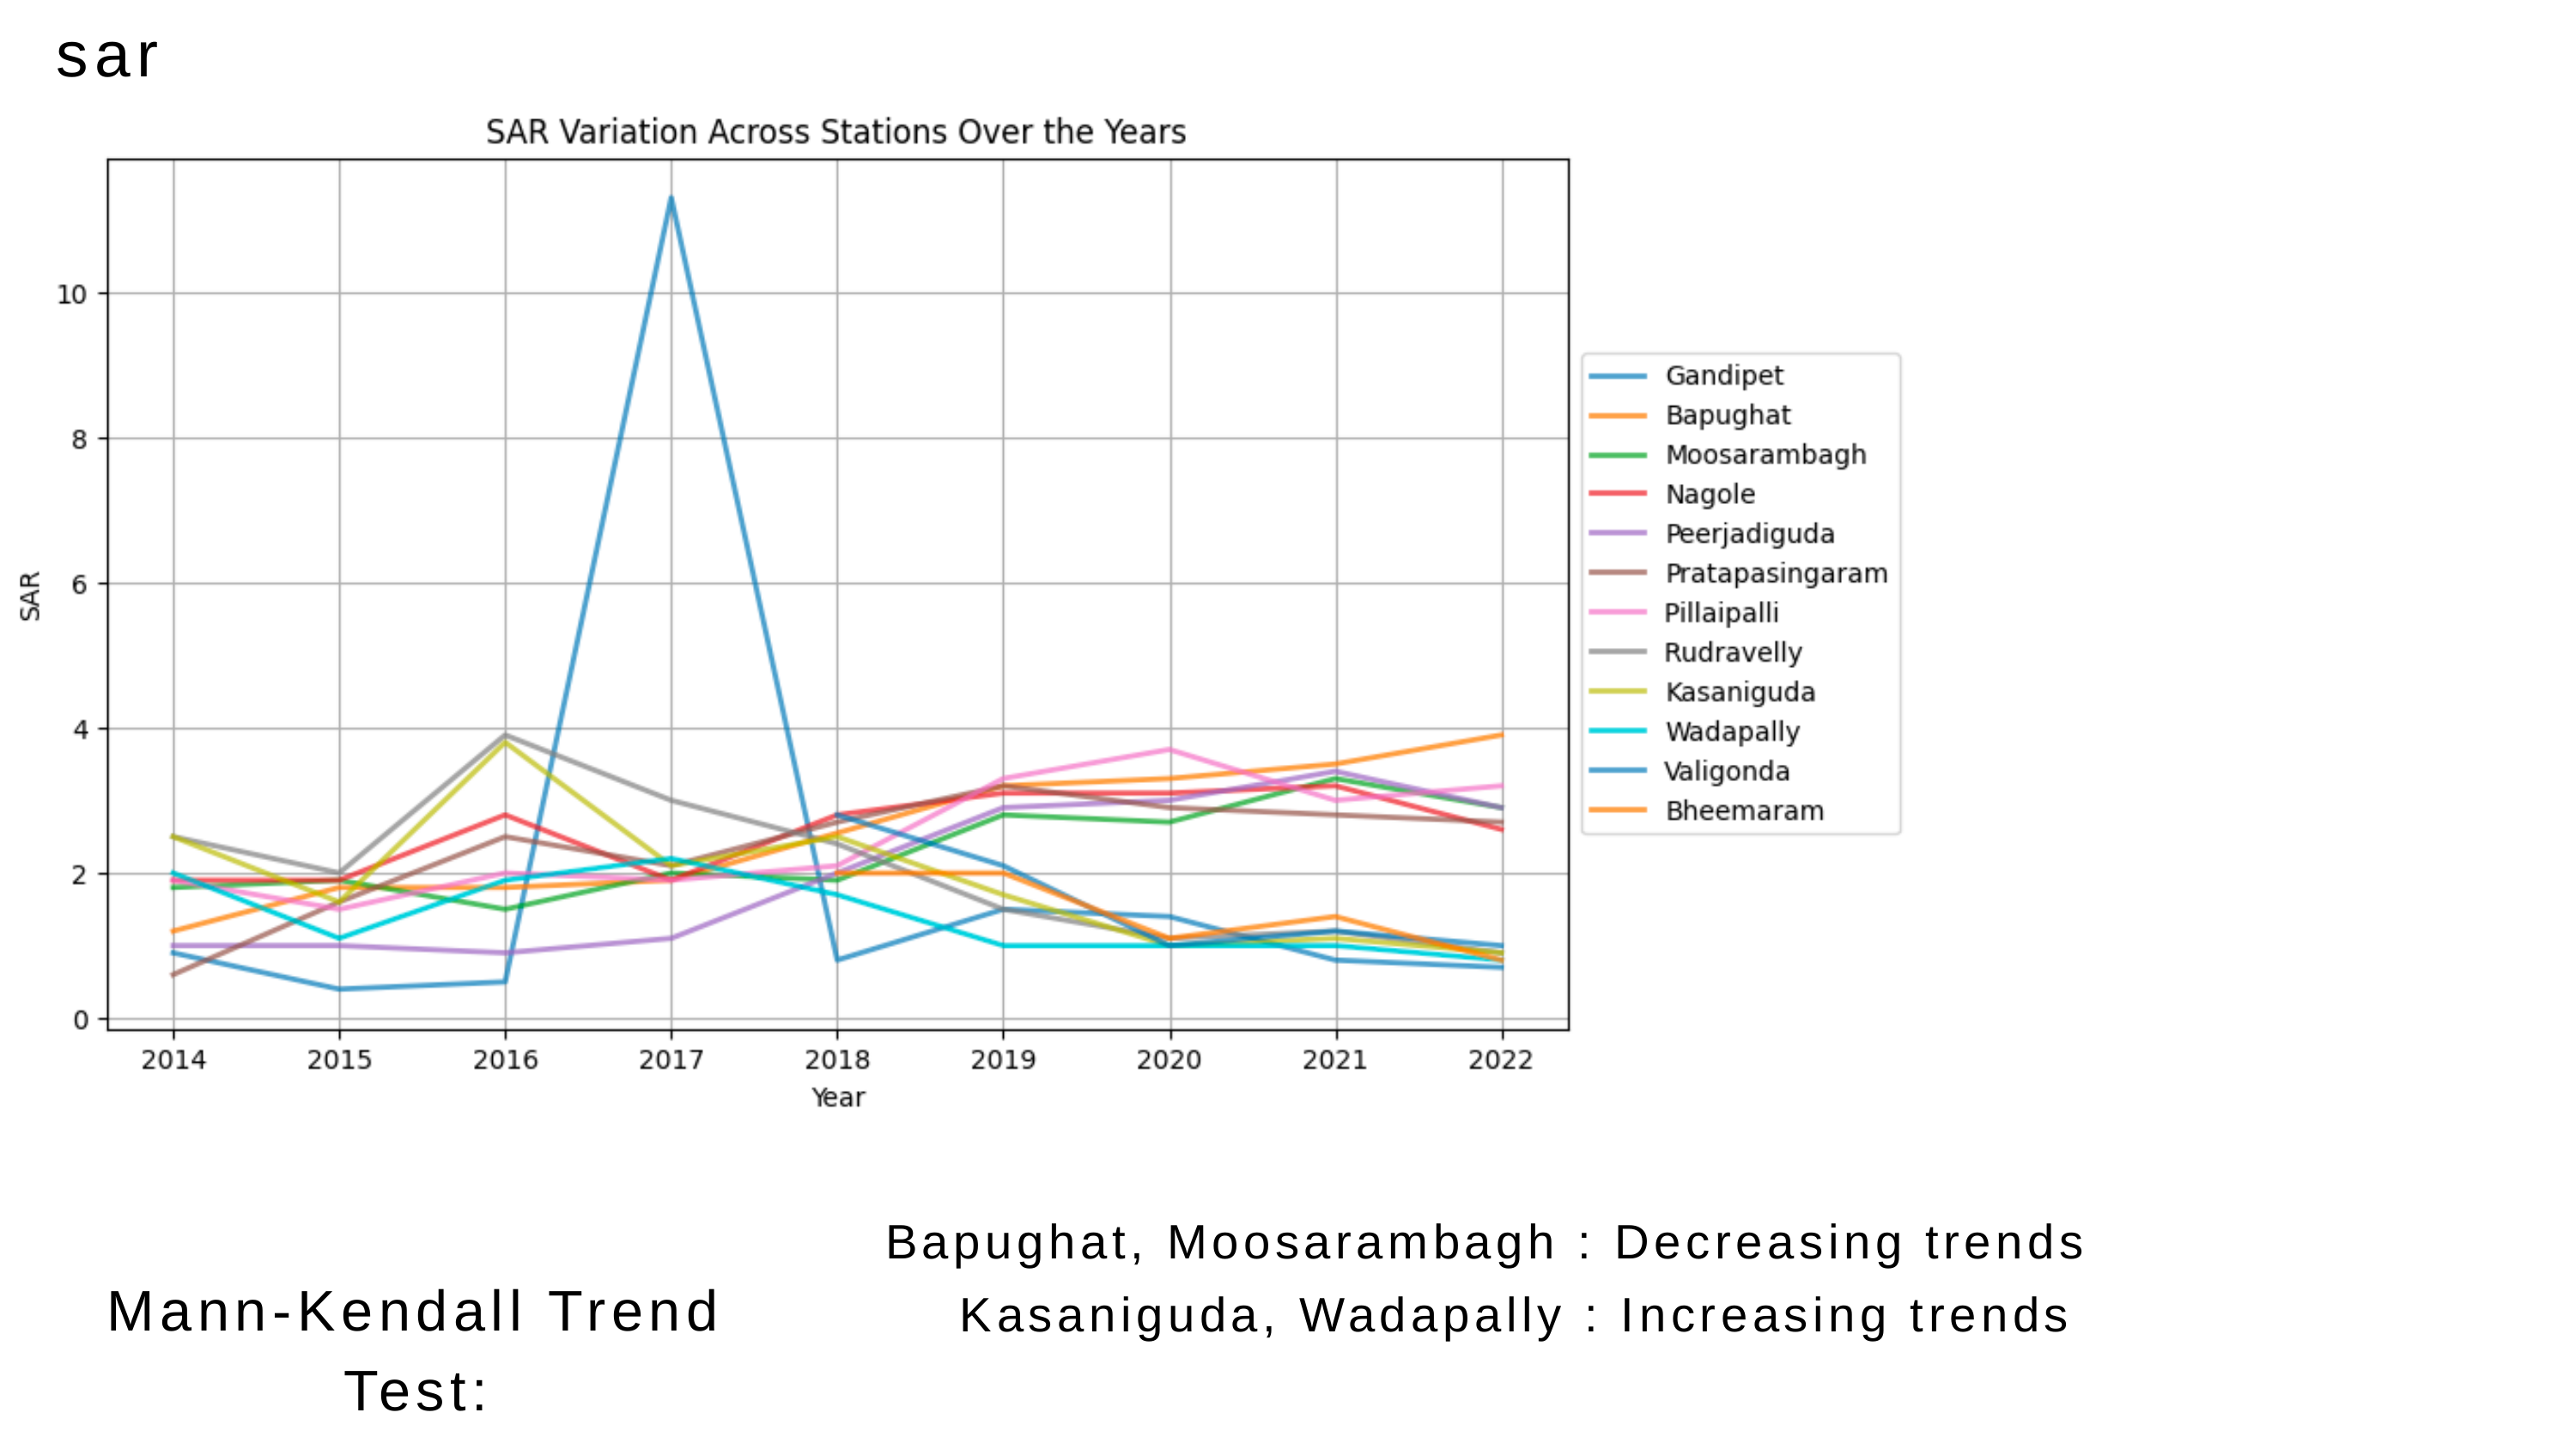

sar

 Bapughat, Moosarambagh : Decreasing trends
Mann-Kendall Trend Test:
 Kasaniguda, Wadapally : Increasing trends